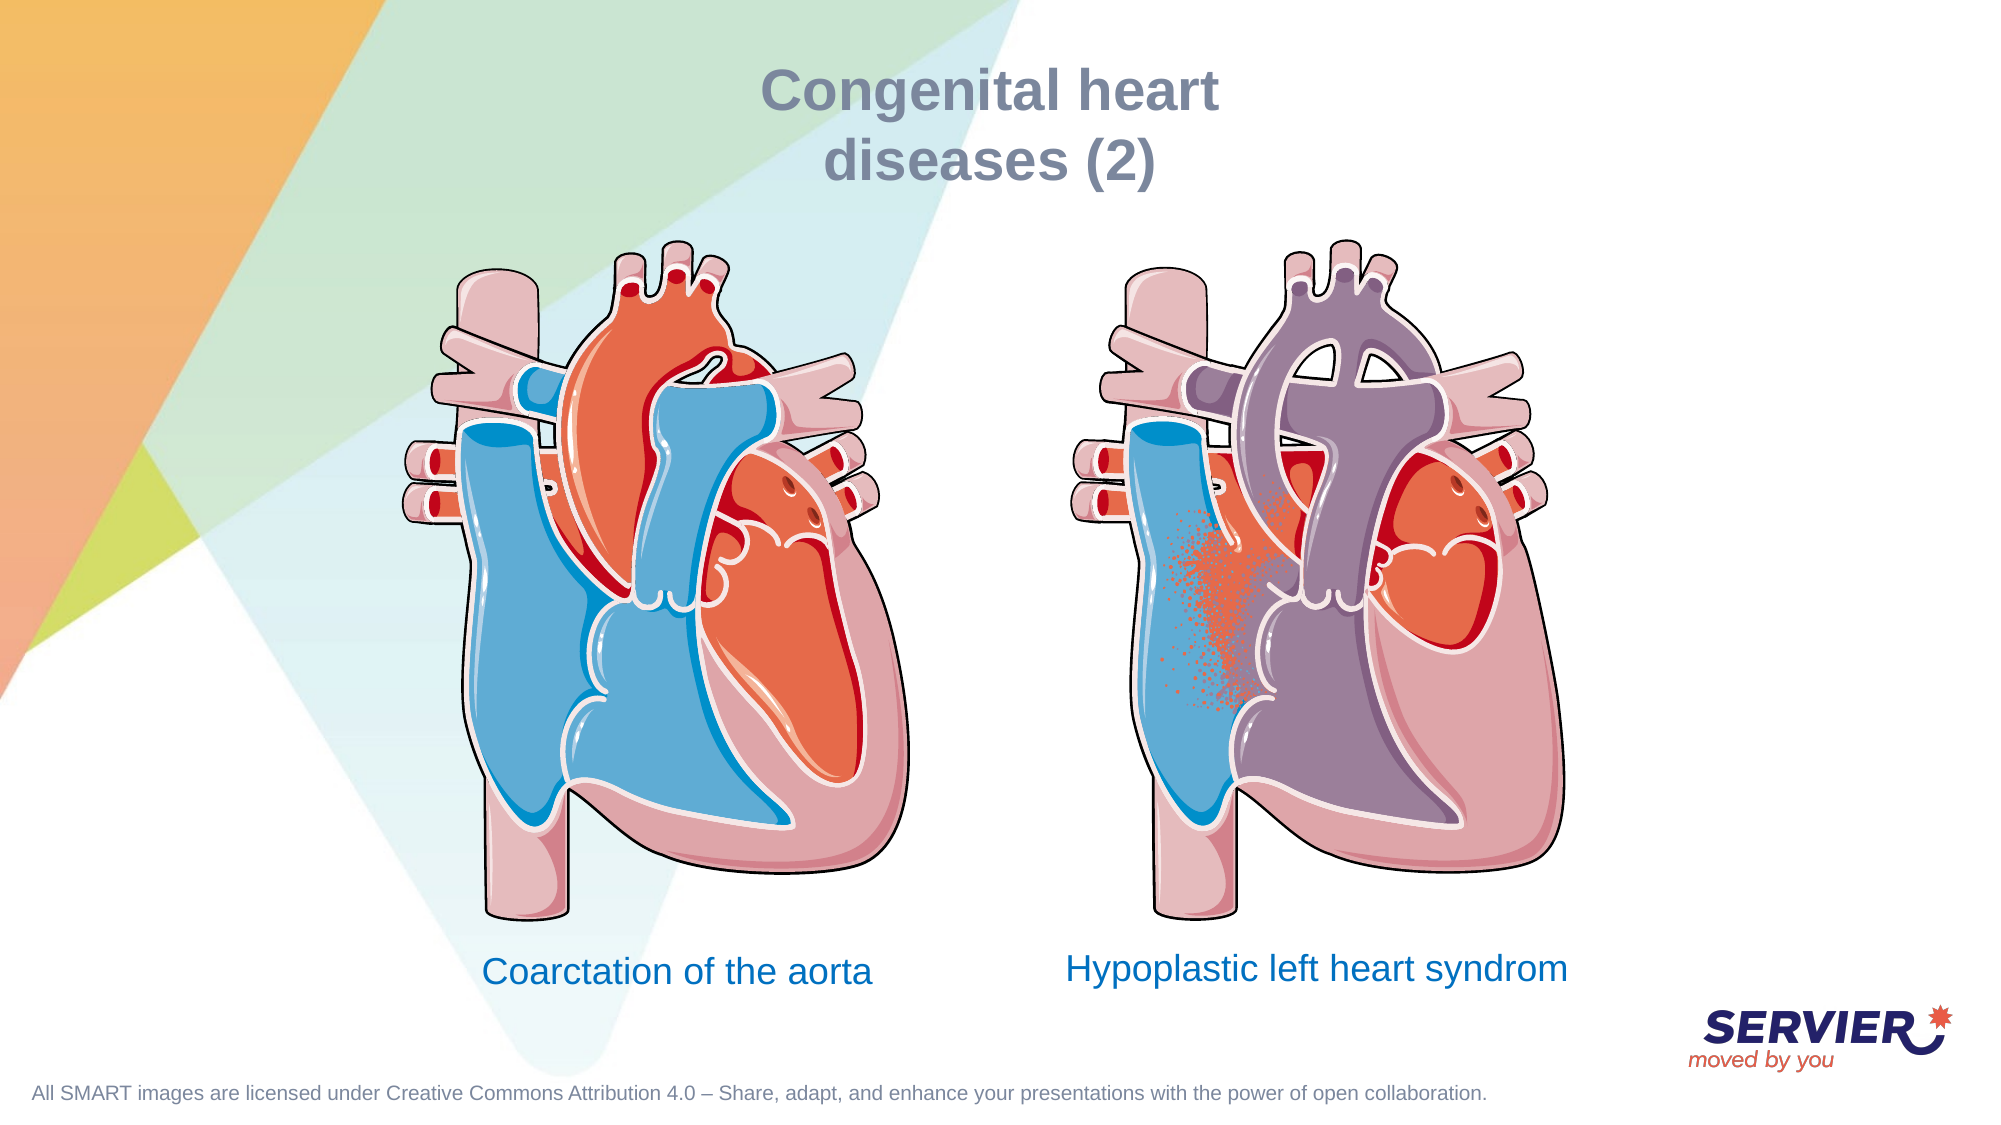

# Congenital heart diseases (2)

Hypoplastic left heart syndrom
Coarctation of the aorta